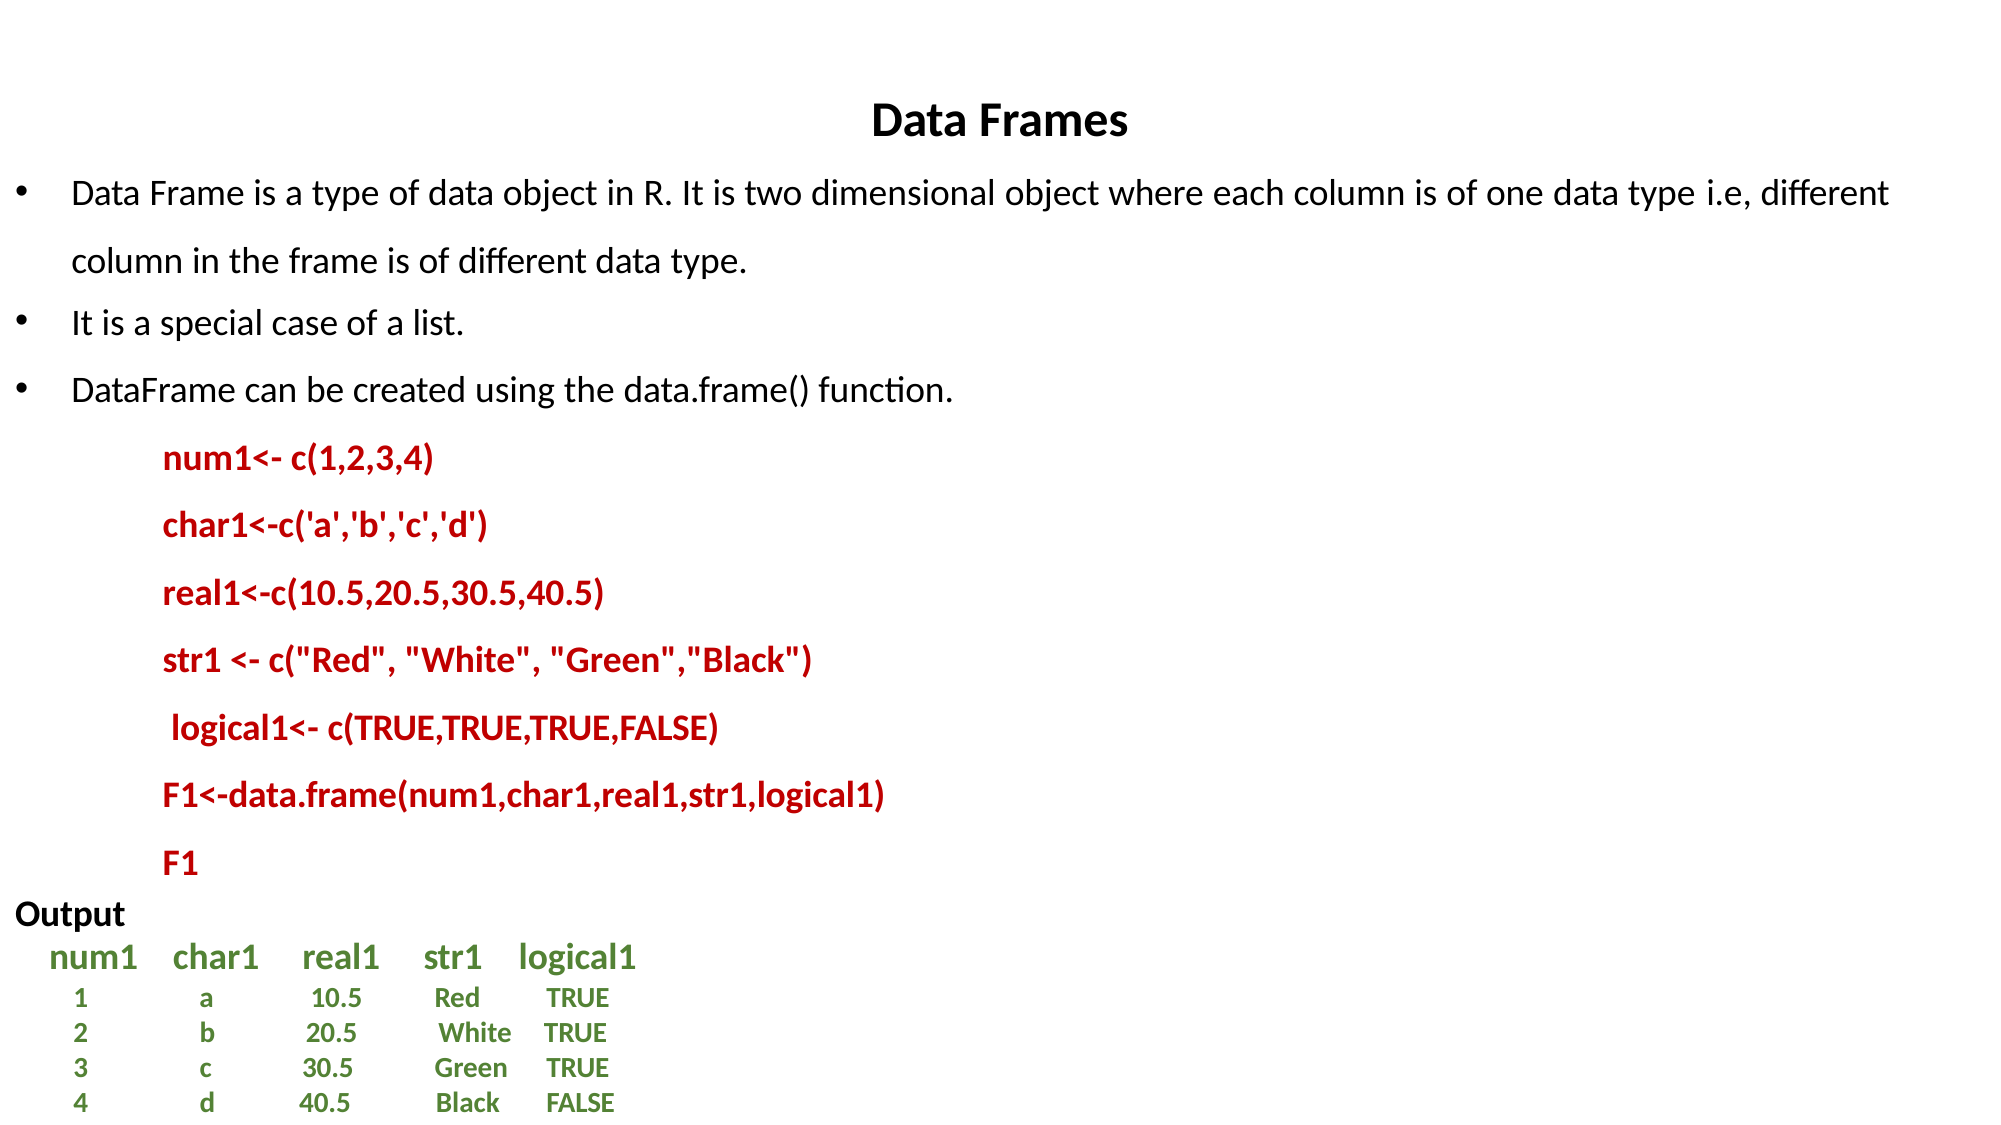

Data Frames
Data Frame is a type of data object in R. It is two dimensional object where each column is of one data type i.e, different  column in the frame is of different data type.
It is a special case of a list.
DataFrame can be created using the data.frame() function.
num1<- c(1,2,3,4)
char1<-c('a','b','c','d')
real1<-c(10.5,20.5,30.5,40.5)
str1 <- c("Red", "White", "Green","Black")  logical1<- c(TRUE,TRUE,TRUE,FALSE)
F1<-data.frame(num1,char1,real1,str1,logical1)
F1
Output
| num1 | char1 | real1 | str1 | logical1 |
| --- | --- | --- | --- | --- |
| 1 | a | 10.5 | Red | TRUE |
| 2 | b | 20.5 | White | TRUE |
| 3 | c | 30.5 | Green | TRUE |
| 4 | d | 40.5 | Black | FALSE |